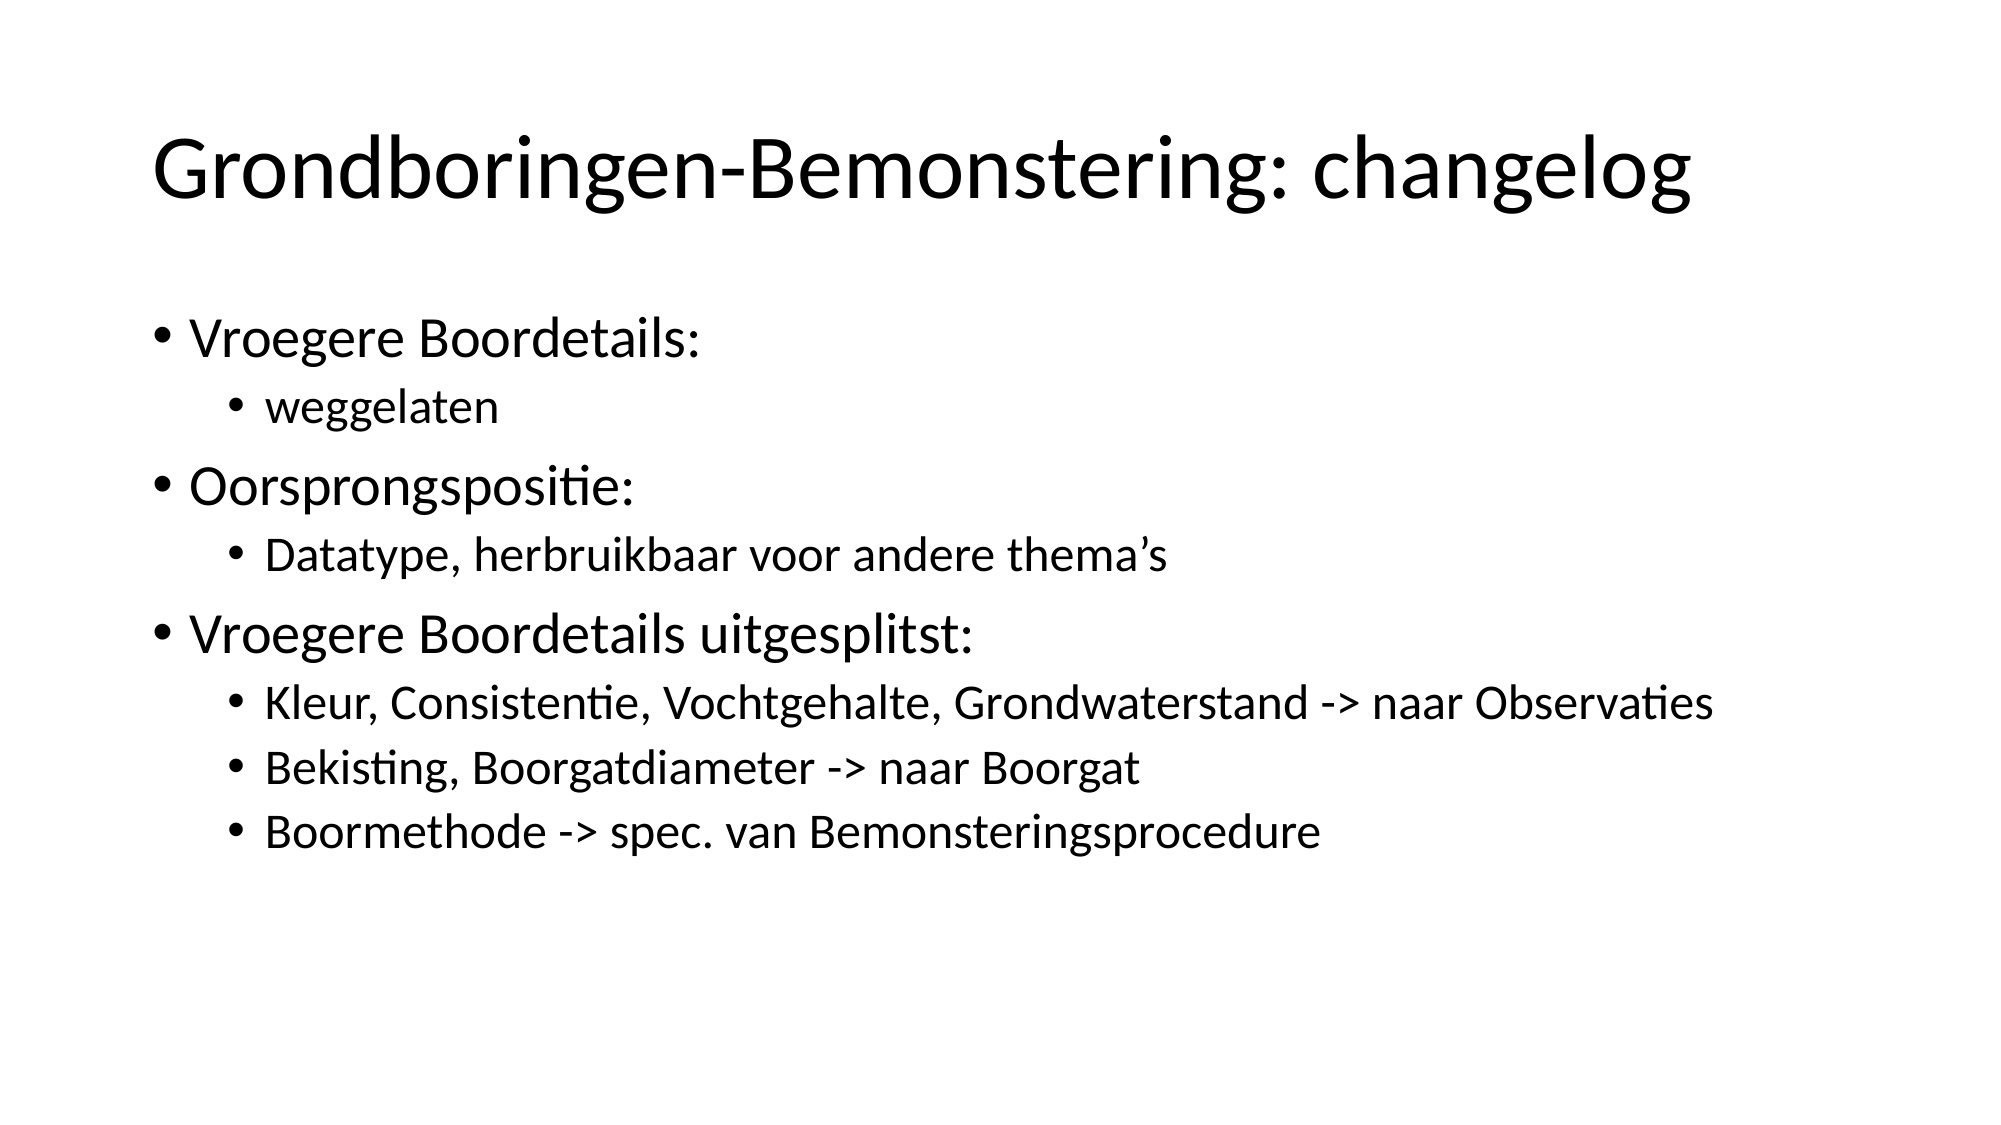

# Grondboringen-Bemonstering: changelog
Vroegere Boordetails:
weggelaten
Oorsprongspositie:
Datatype, herbruikbaar voor andere thema’s
Vroegere Boordetails uitgesplitst:
Kleur, Consistentie, Vochtgehalte, Grondwaterstand -> naar Observaties
Bekisting, Boorgatdiameter -> naar Boorgat
Boormethode -> spec. van Bemonsteringsprocedure